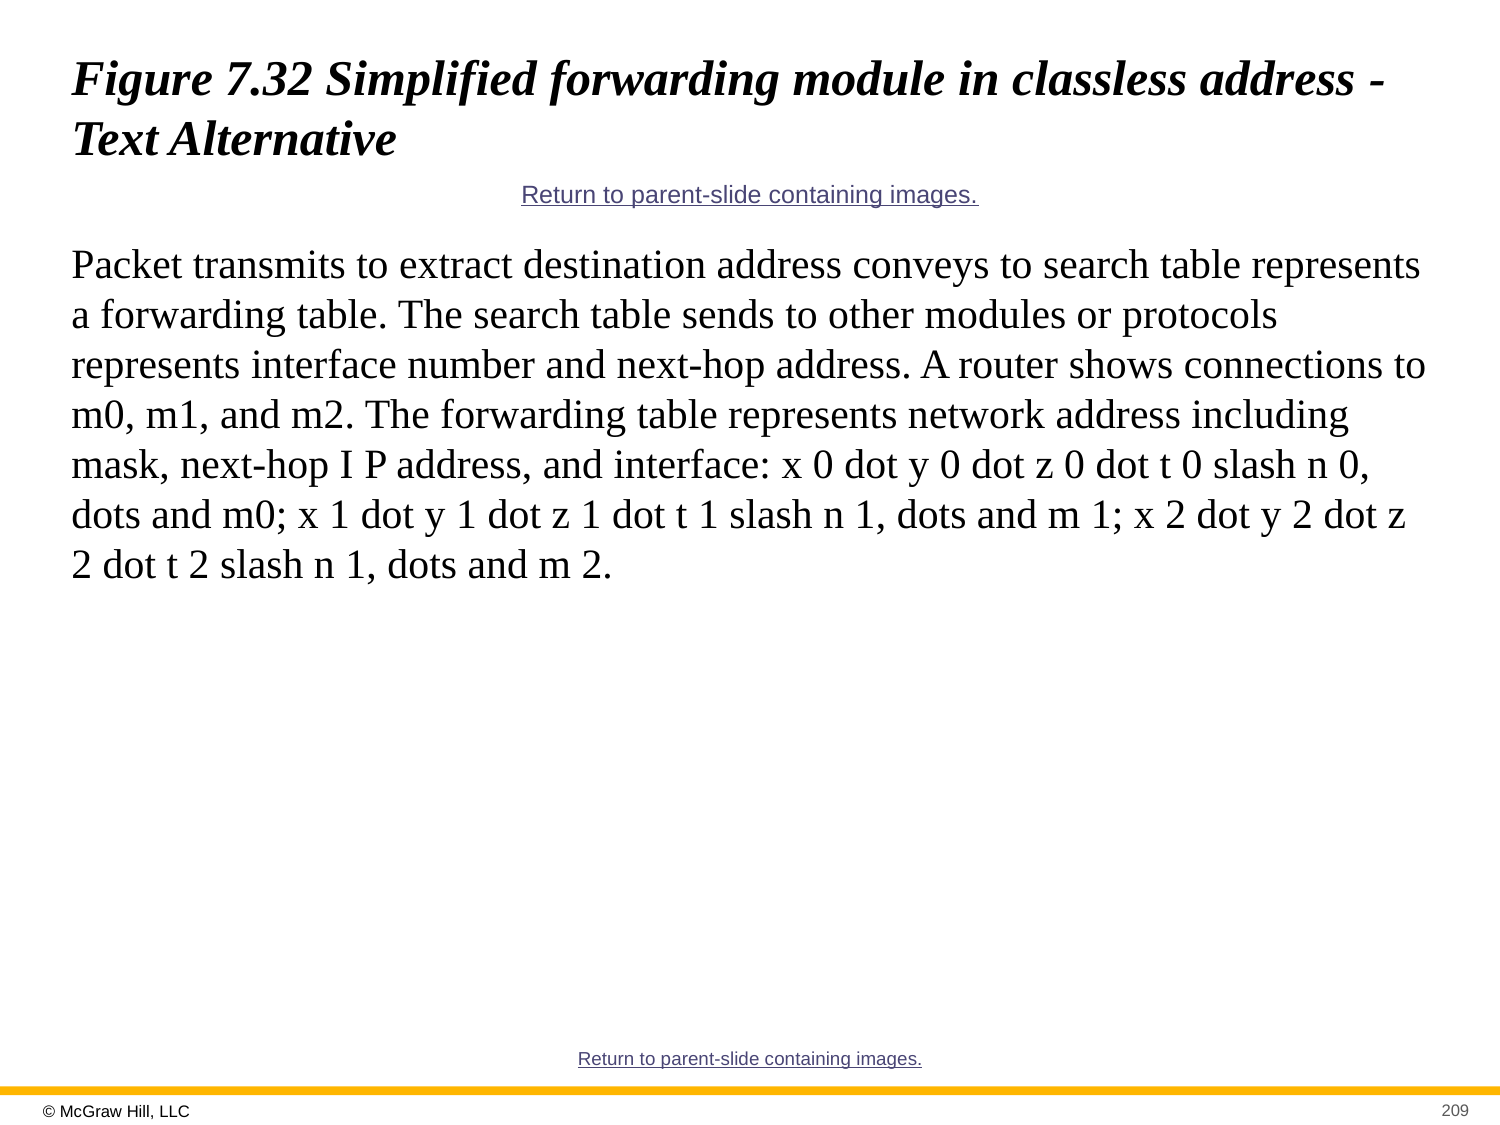

# Figure 7.32 Simplified forwarding module in classless address - Text Alternative
Return to parent-slide containing images.
Packet transmits to extract destination address conveys to search table represents a forwarding table. The search table sends to other modules or protocols represents interface number and next-hop address. A router shows connections to m0, m1, and m2. The forwarding table represents network address including mask, next-hop I P address, and interface: x 0 dot y 0 dot z 0 dot t 0 slash n 0, dots and m0; x 1 dot y 1 dot z 1 dot t 1 slash n 1, dots and m 1; x 2 dot y 2 dot z 2 dot t 2 slash n 1, dots and m 2.
Return to parent-slide containing images.
209